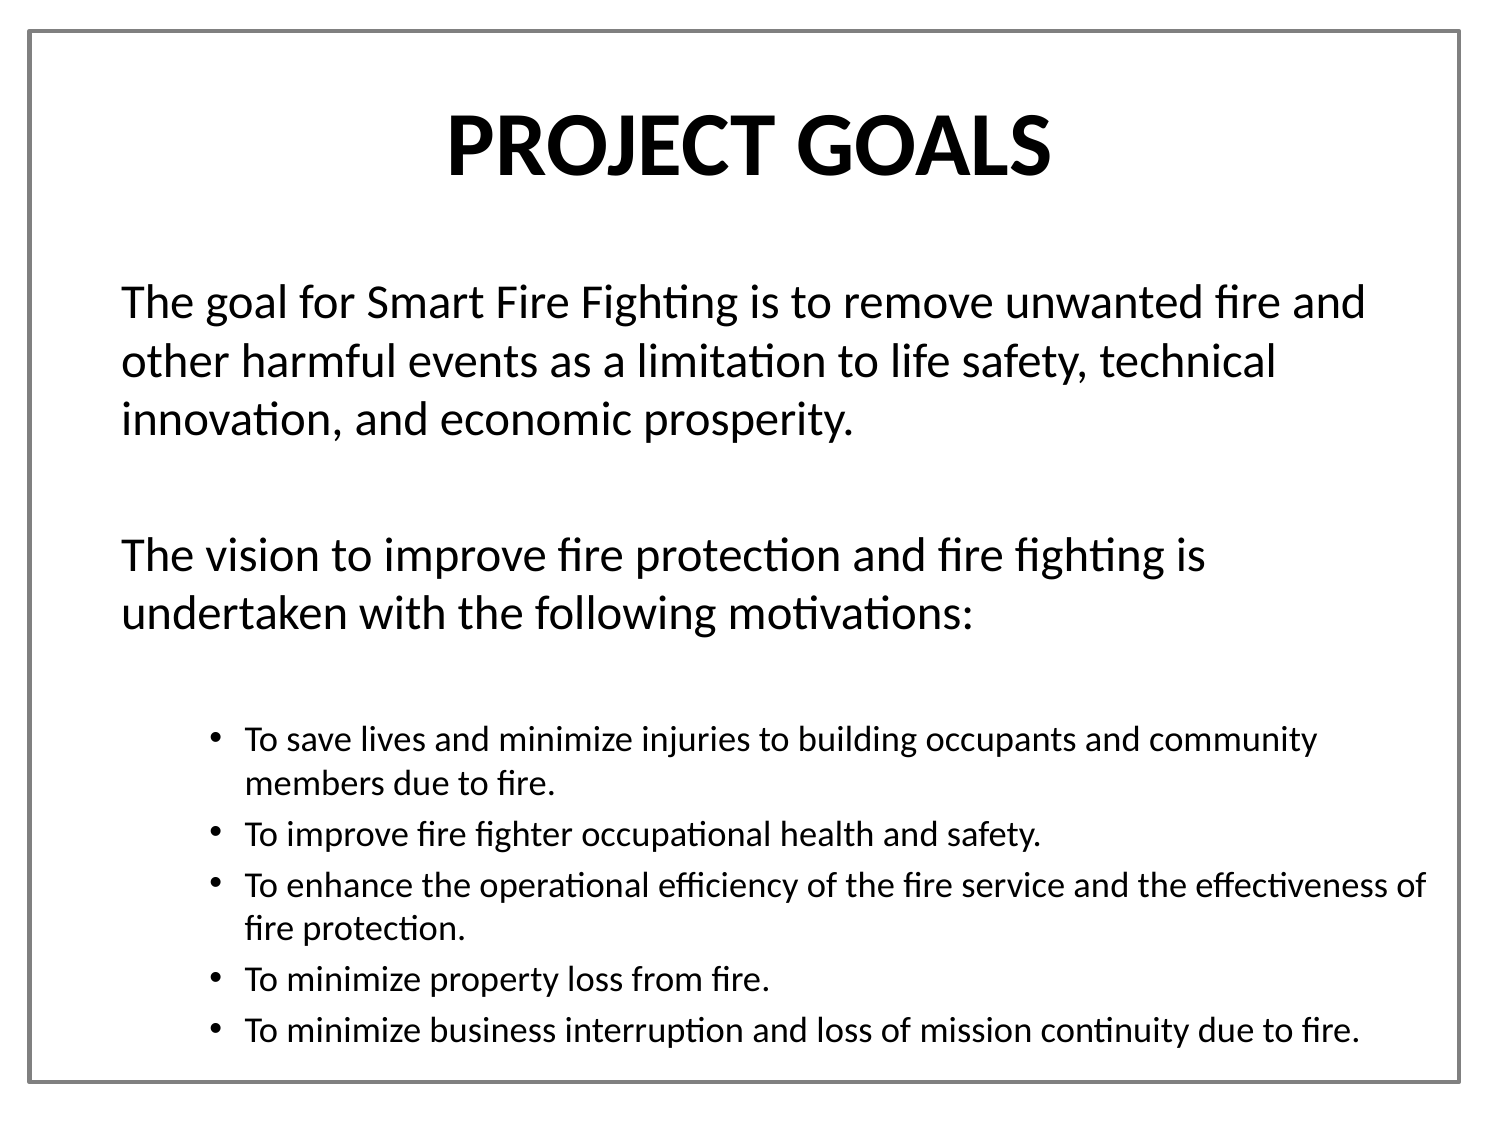

# PROJECT GOALS
	The goal for Smart Fire Fighting is to remove unwanted fire and other harmful events as a limitation to life safety, technical innovation, and economic prosperity.

	The vision to improve fire protection and fire fighting is undertaken with the following motivations:

To save lives and minimize injuries to building occupants and community members due to fire.
To improve fire fighter occupational health and safety.
To enhance the operational efficiency of the fire service and the effectiveness of fire protection.
To minimize property loss from fire.
To minimize business interruption and loss of mission continuity due to fire.